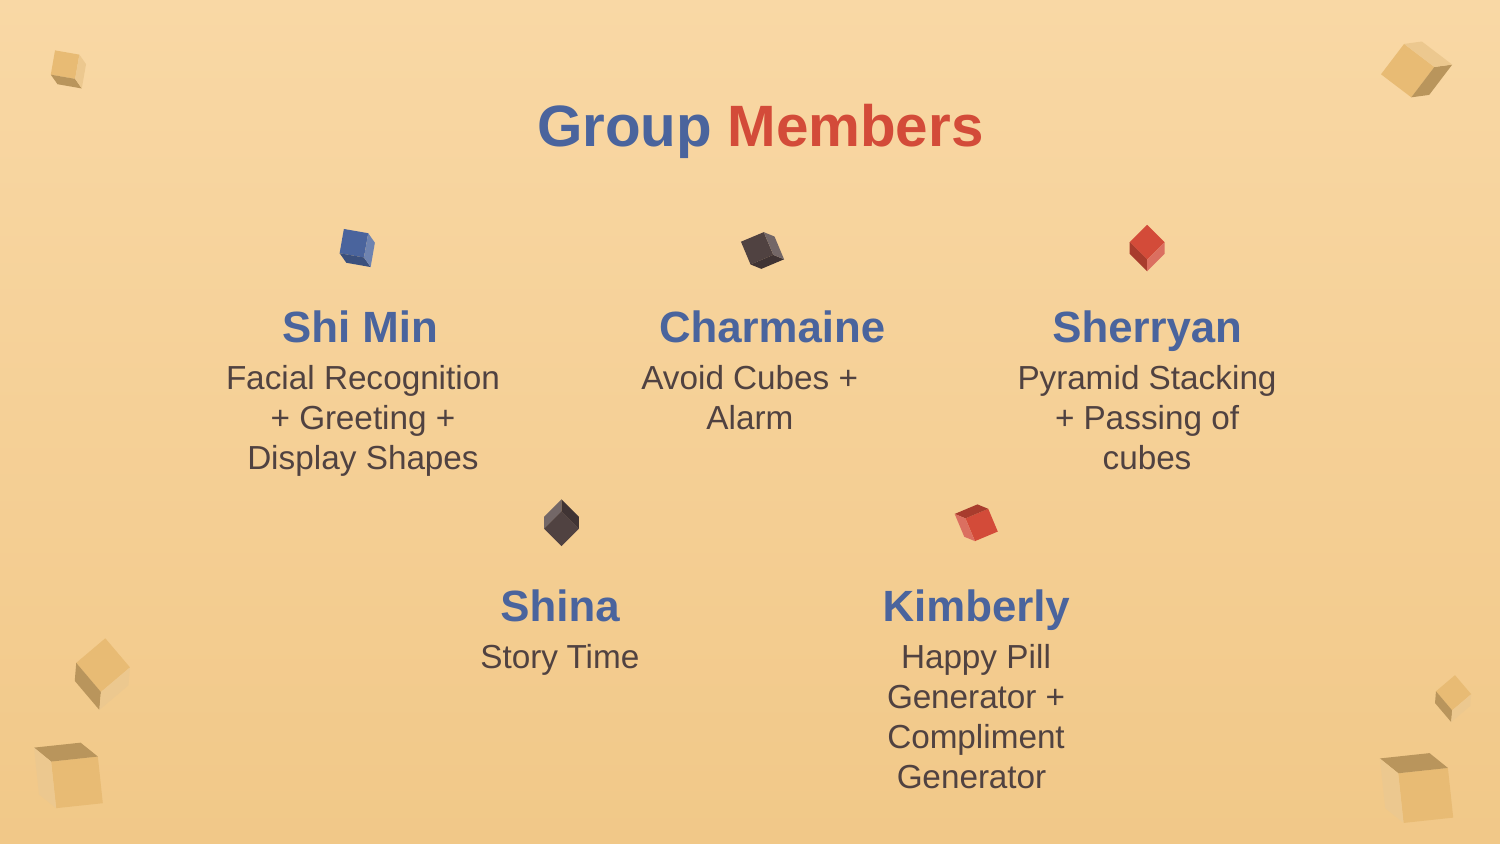

# Group Members

Shi Min
Charmaine
Sherryan
Facial Recognition + Greeting + Display Shapes
Pyramid Stacking + Passing of cubes
Avoid Cubes + Alarm

Shina
Kimberly
Story Time
Happy Pill Generator + Compliment Generator